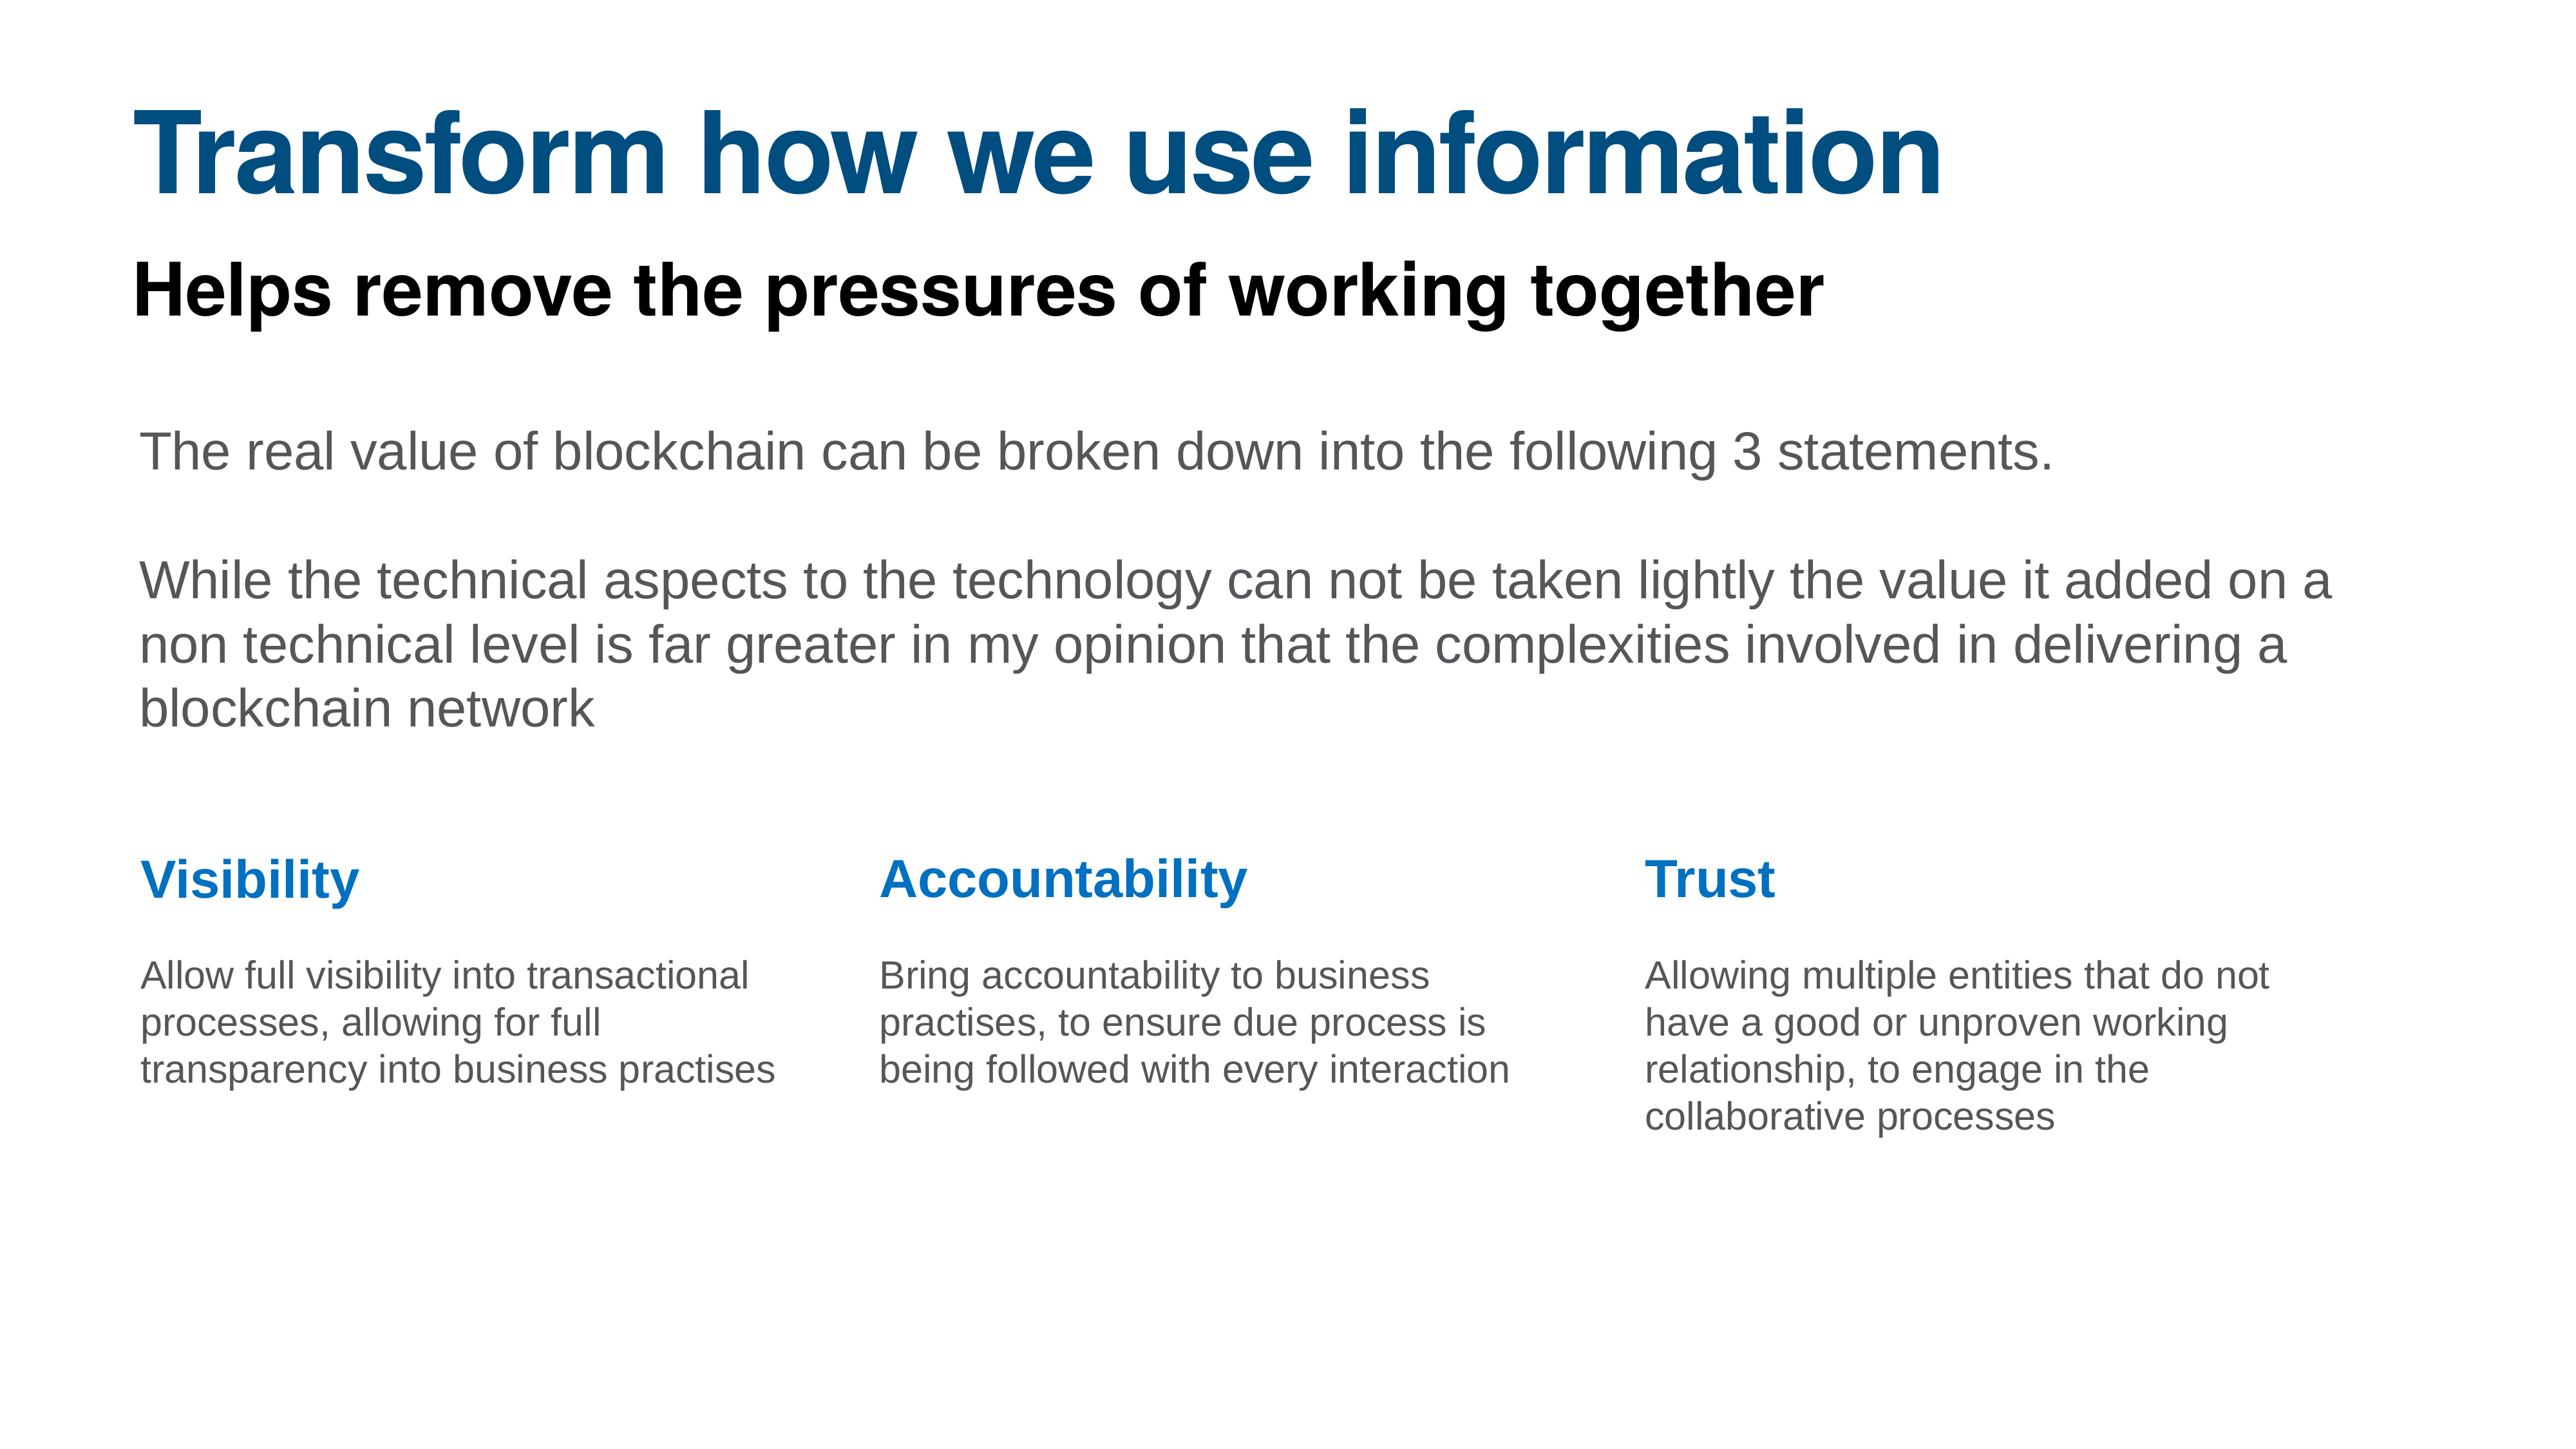

# Transform how we use information
Helps remove the pressures of working together
The real value of blockchain can be broken down into the following 3 statements.

While the technical aspects to the technology can not be taken lightly the value it added on a non technical level is far greater in my opinion that the complexities involved in delivering a blockchain network
Visibility

Allow full visibility into transactional processes, allowing for full transparency into business practises
Accountability

Bring accountability to business practises, to ensure due process is being followed with every interaction

Trust

Allowing multiple entities that do not have a good or unproven working relationship, to engage in the collaborative processes